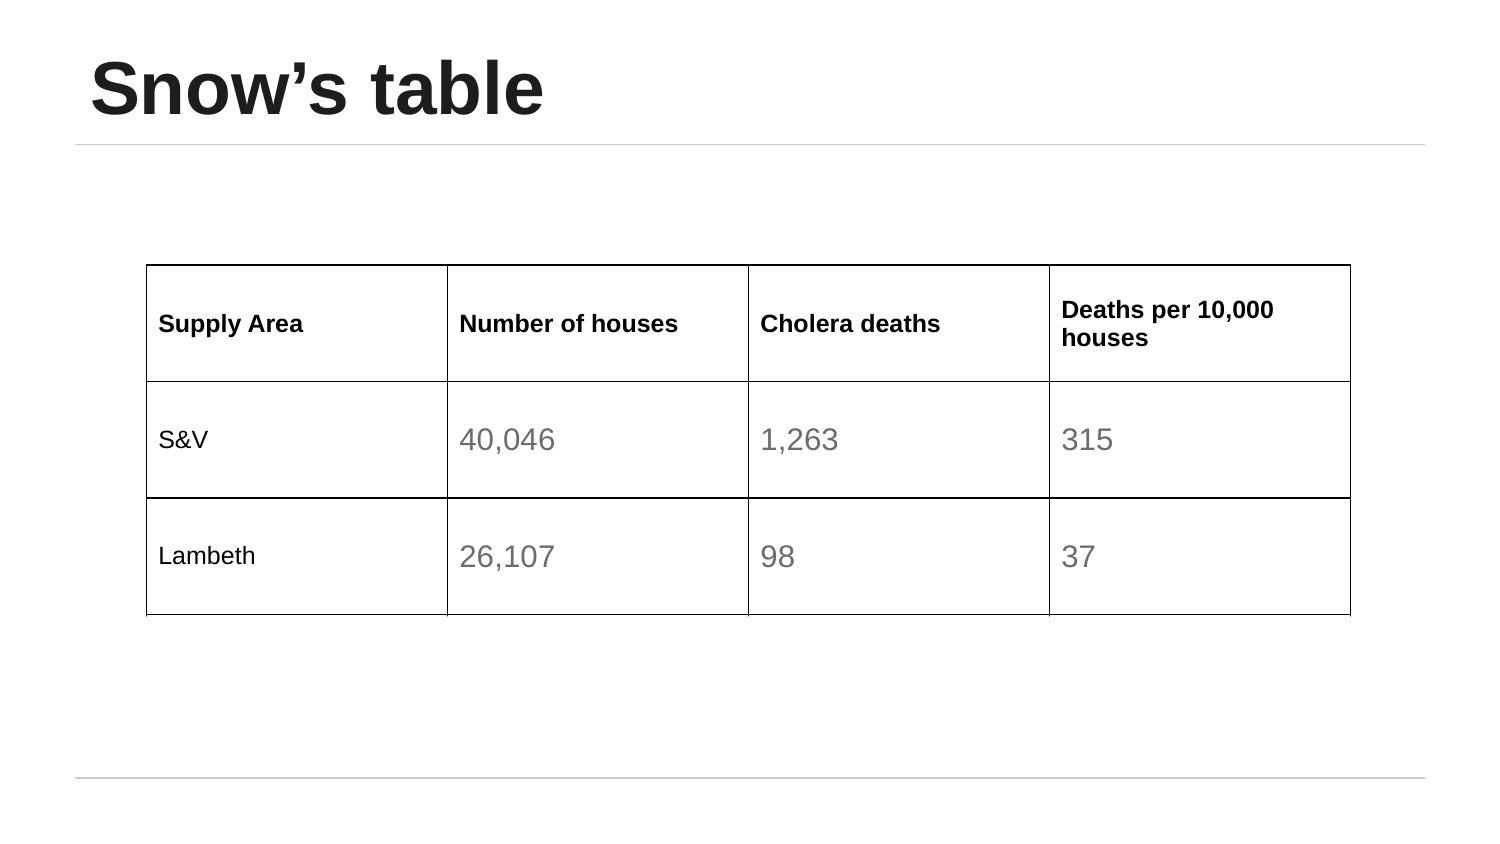

# Snow’s table
| Supply Area | Number of houses | Cholera deaths | Deaths per 10,000 houses |
| --- | --- | --- | --- |
| S&V | 40,046 | 1,263 | 315 |
| Lambeth | 26,107 | 98 | 37 |
| Rest of London | 256,423 | 1,422 | 59 |